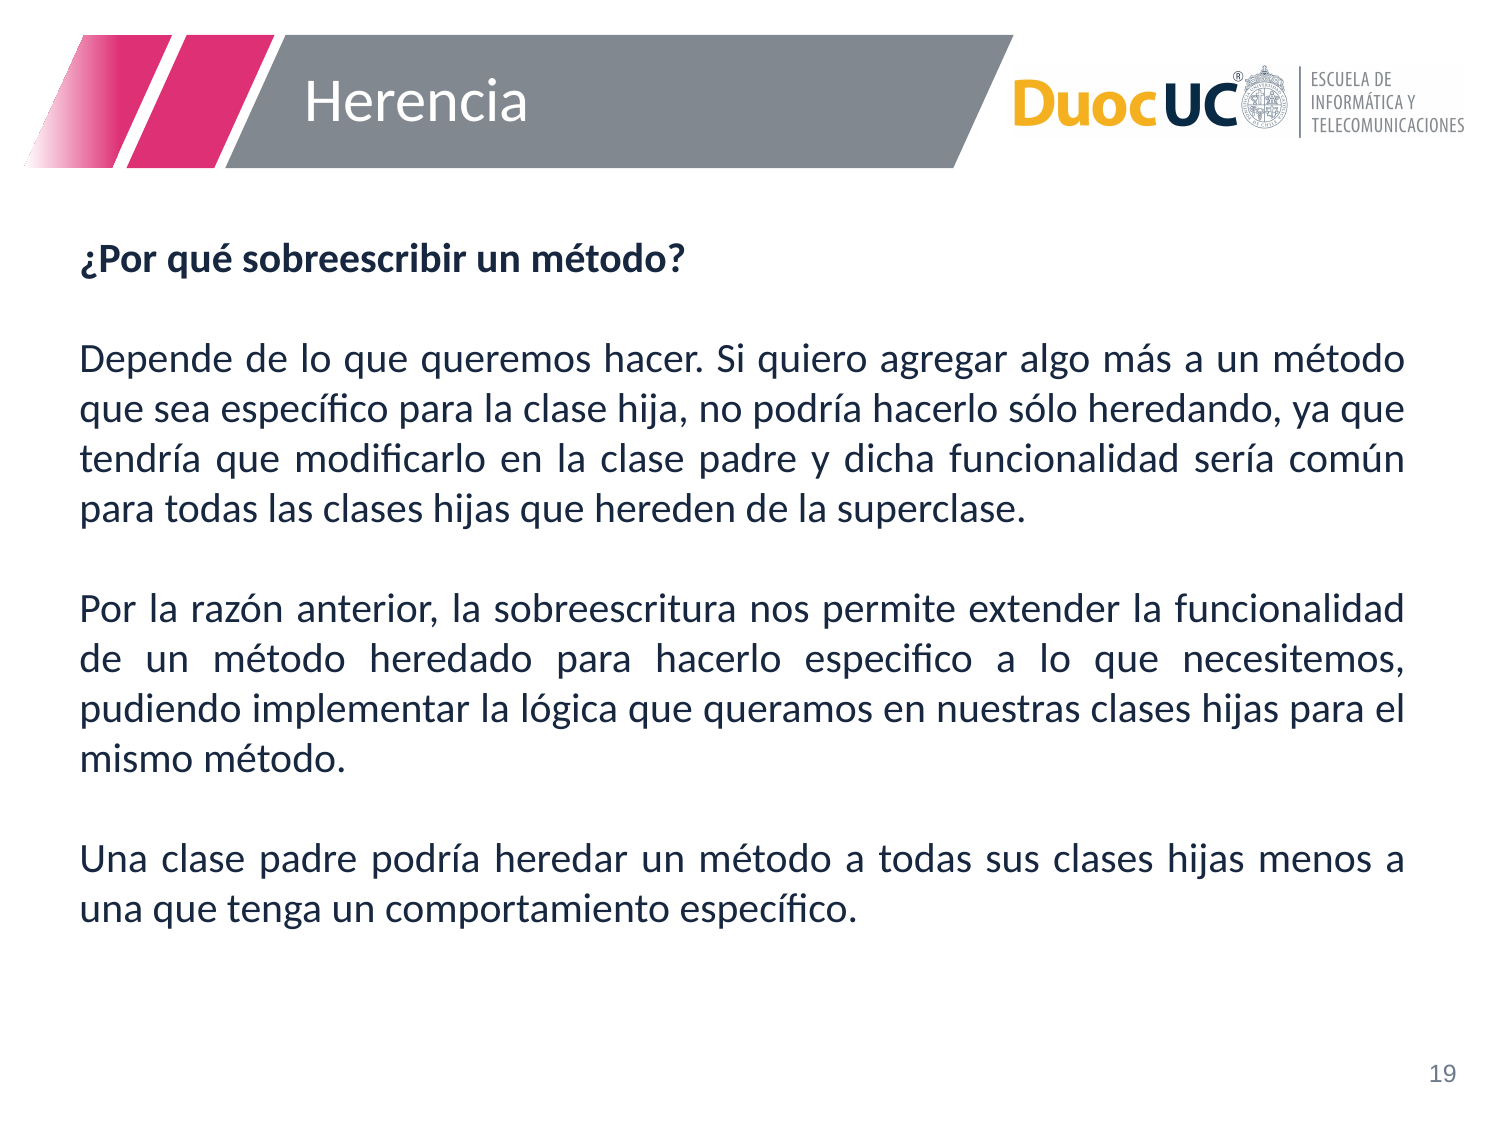

# Herencia
¿Por qué sobreescribir un método?

Depende de lo que queremos hacer. Si quiero agregar algo más a un método que sea específico para la clase hija, no podría hacerlo sólo heredando, ya que tendría que modificarlo en la clase padre y dicha funcionalidad sería común para todas las clases hijas que hereden de la superclase.
Por la razón anterior, la sobreescritura nos permite extender la funcionalidad de un método heredado para hacerlo especifico a lo que necesitemos, pudiendo implementar la lógica que queramos en nuestras clases hijas para el mismo método.

Una clase padre podría heredar un método a todas sus clases hijas menos a una que tenga un comportamiento específico.